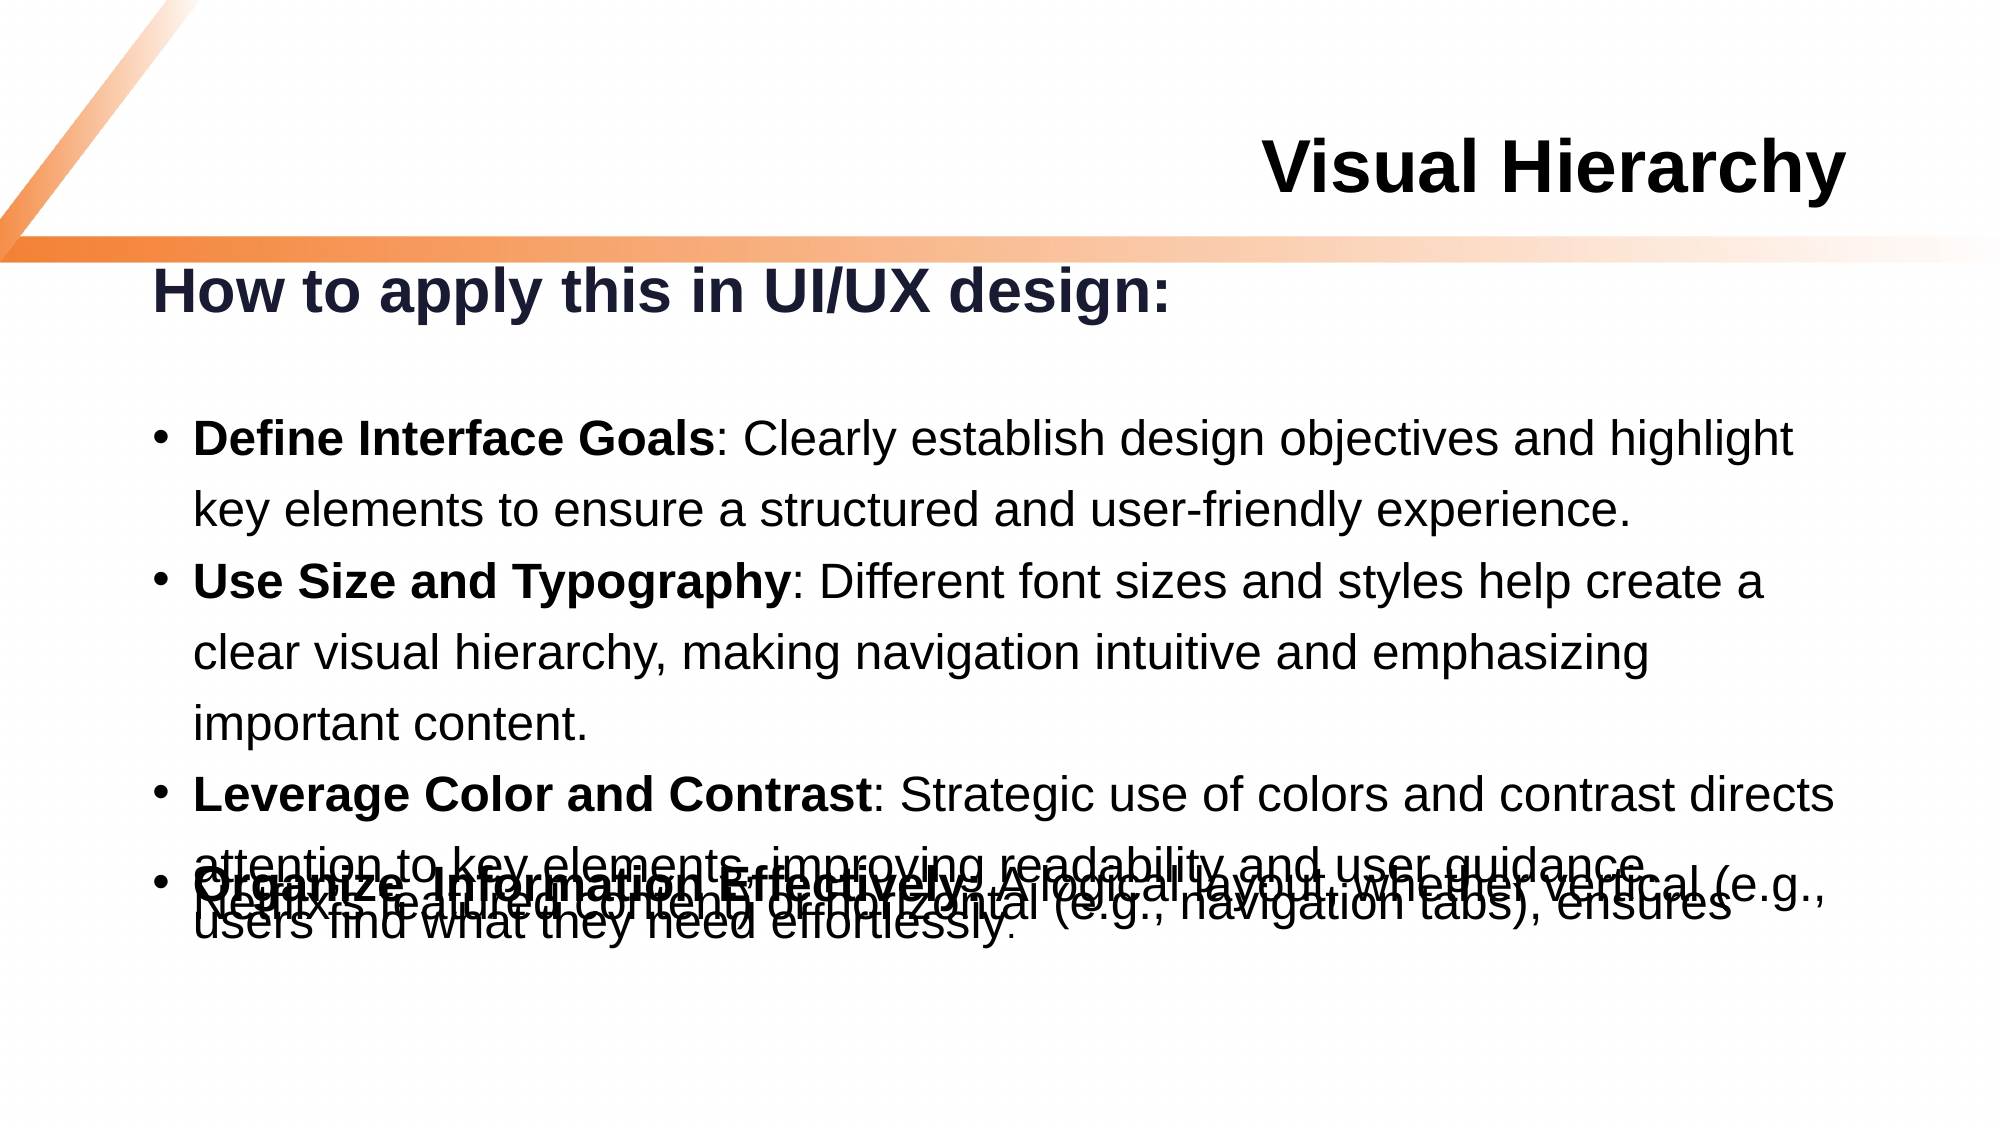

# Visual Hierarchy
How to apply this in UI/UX design:

Define Interface Goals: Clearly establish design objectives and highlight key elements to ensure a structured and user-friendly experience.
Use Size and Typography: Different font sizes and styles help create a clear visual hierarchy, making navigation intuitive and emphasizing important content.
Leverage Color and Contrast: Strategic use of colors and contrast directs attention to key elements, improving readability and user guidance.
Organize  Information Effectively: A logical layout, whether vertical (e.g., Netflix’s featured content) or horizontal (e.g., navigation tabs), ensures users find what they need effortlessly.